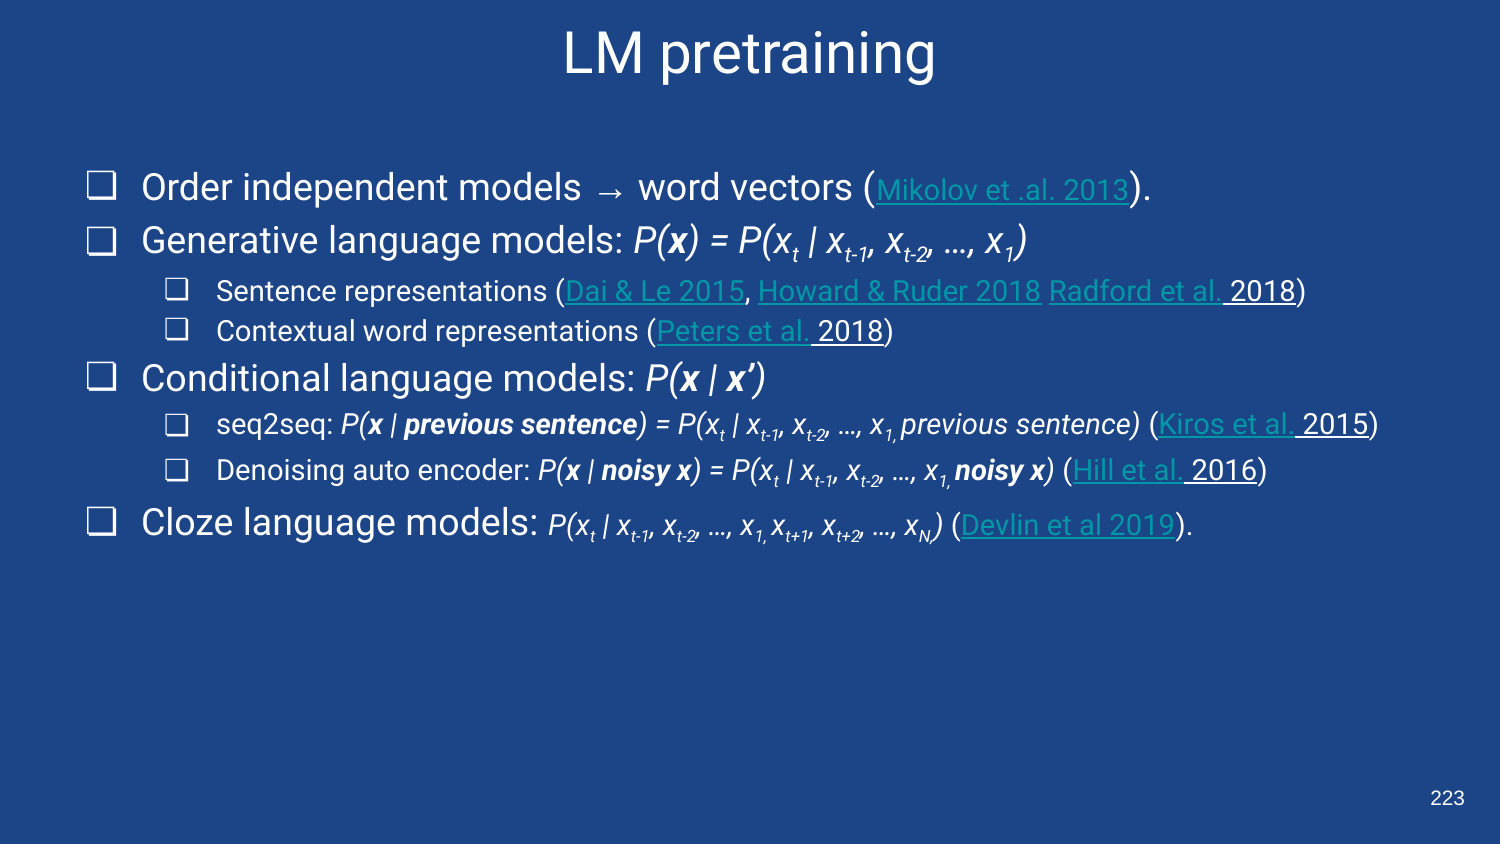

# LM pretraining
Order independent models → word vectors (Mikolov et .al. 2013).
Generative language models: P(x) = P(xt | xt-1, xt-2, …, x1)
Sentence representations (Dai & Le 2015, Howard & Ruder 2018 Radford et al. 2018)
Contextual word representations (Peters et al. 2018)
Conditional language models: P(x | x’)
seq2seq: P(x | previous sentence) = P(xt | xt-1, xt-2, …, x1, previous sentence) (Kiros et al. 2015)
Denoising auto encoder: P(x | noisy x) = P(xt | xt-1, xt-2, …, x1, noisy x) (Hill et al. 2016)
Cloze language models: P(xt | xt-1, xt-2, …, x1, xt+1, xt+2, …, xN,) (Devlin et al 2019).
223